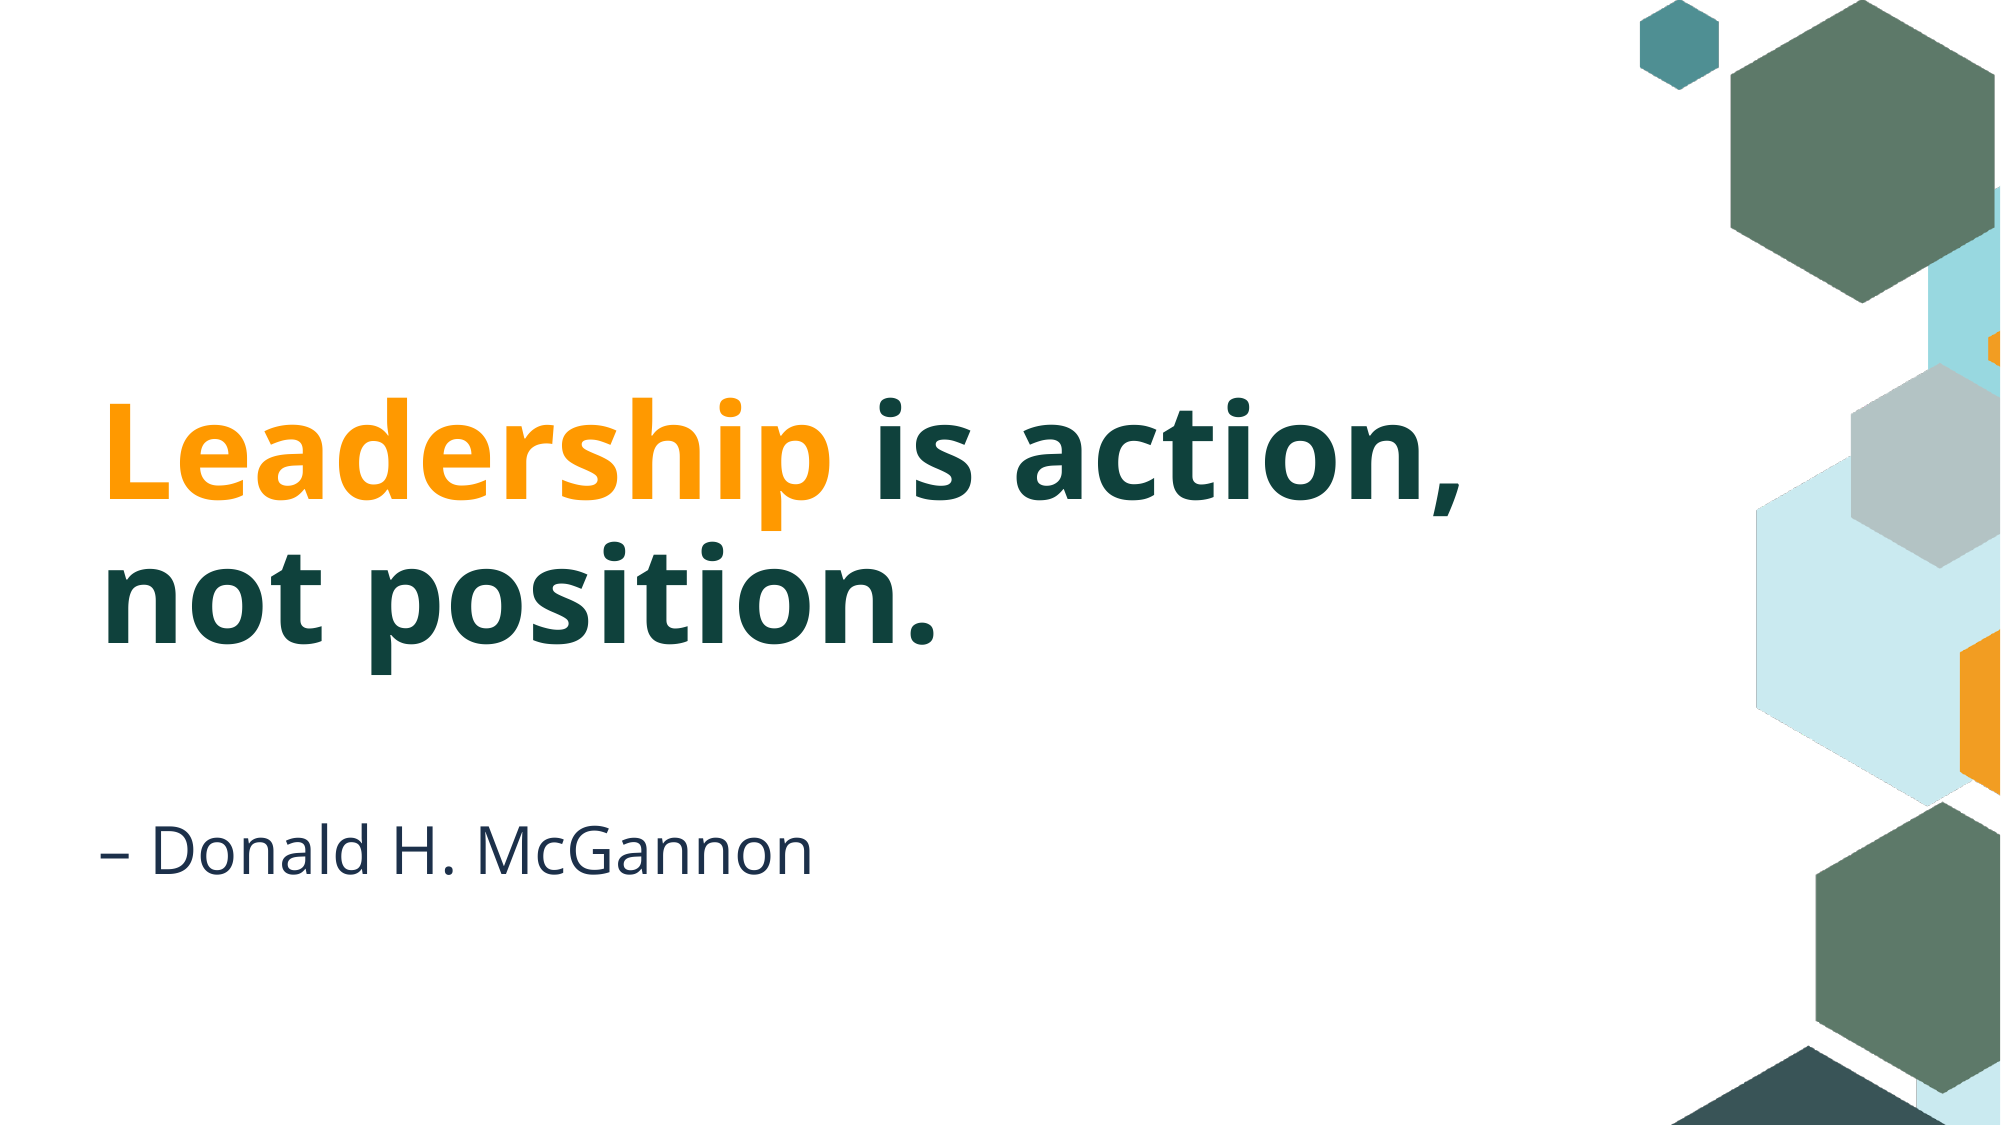

# Leadership is action, not position.

– Donald H. McGannon